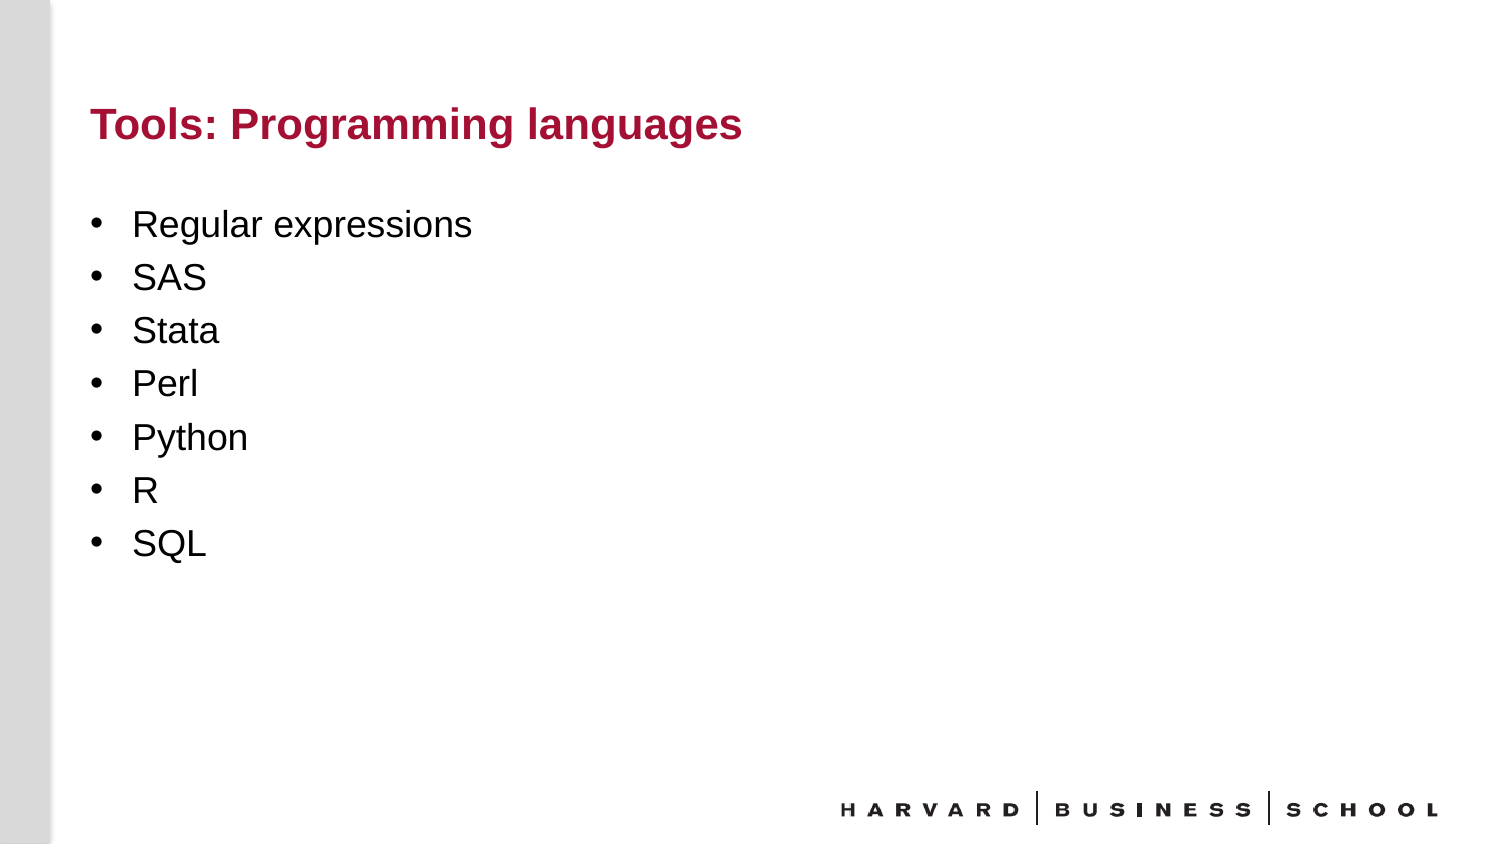

# Tools: Programming languages
Regular expressions
SAS
Stata
Perl
Python
R
SQL